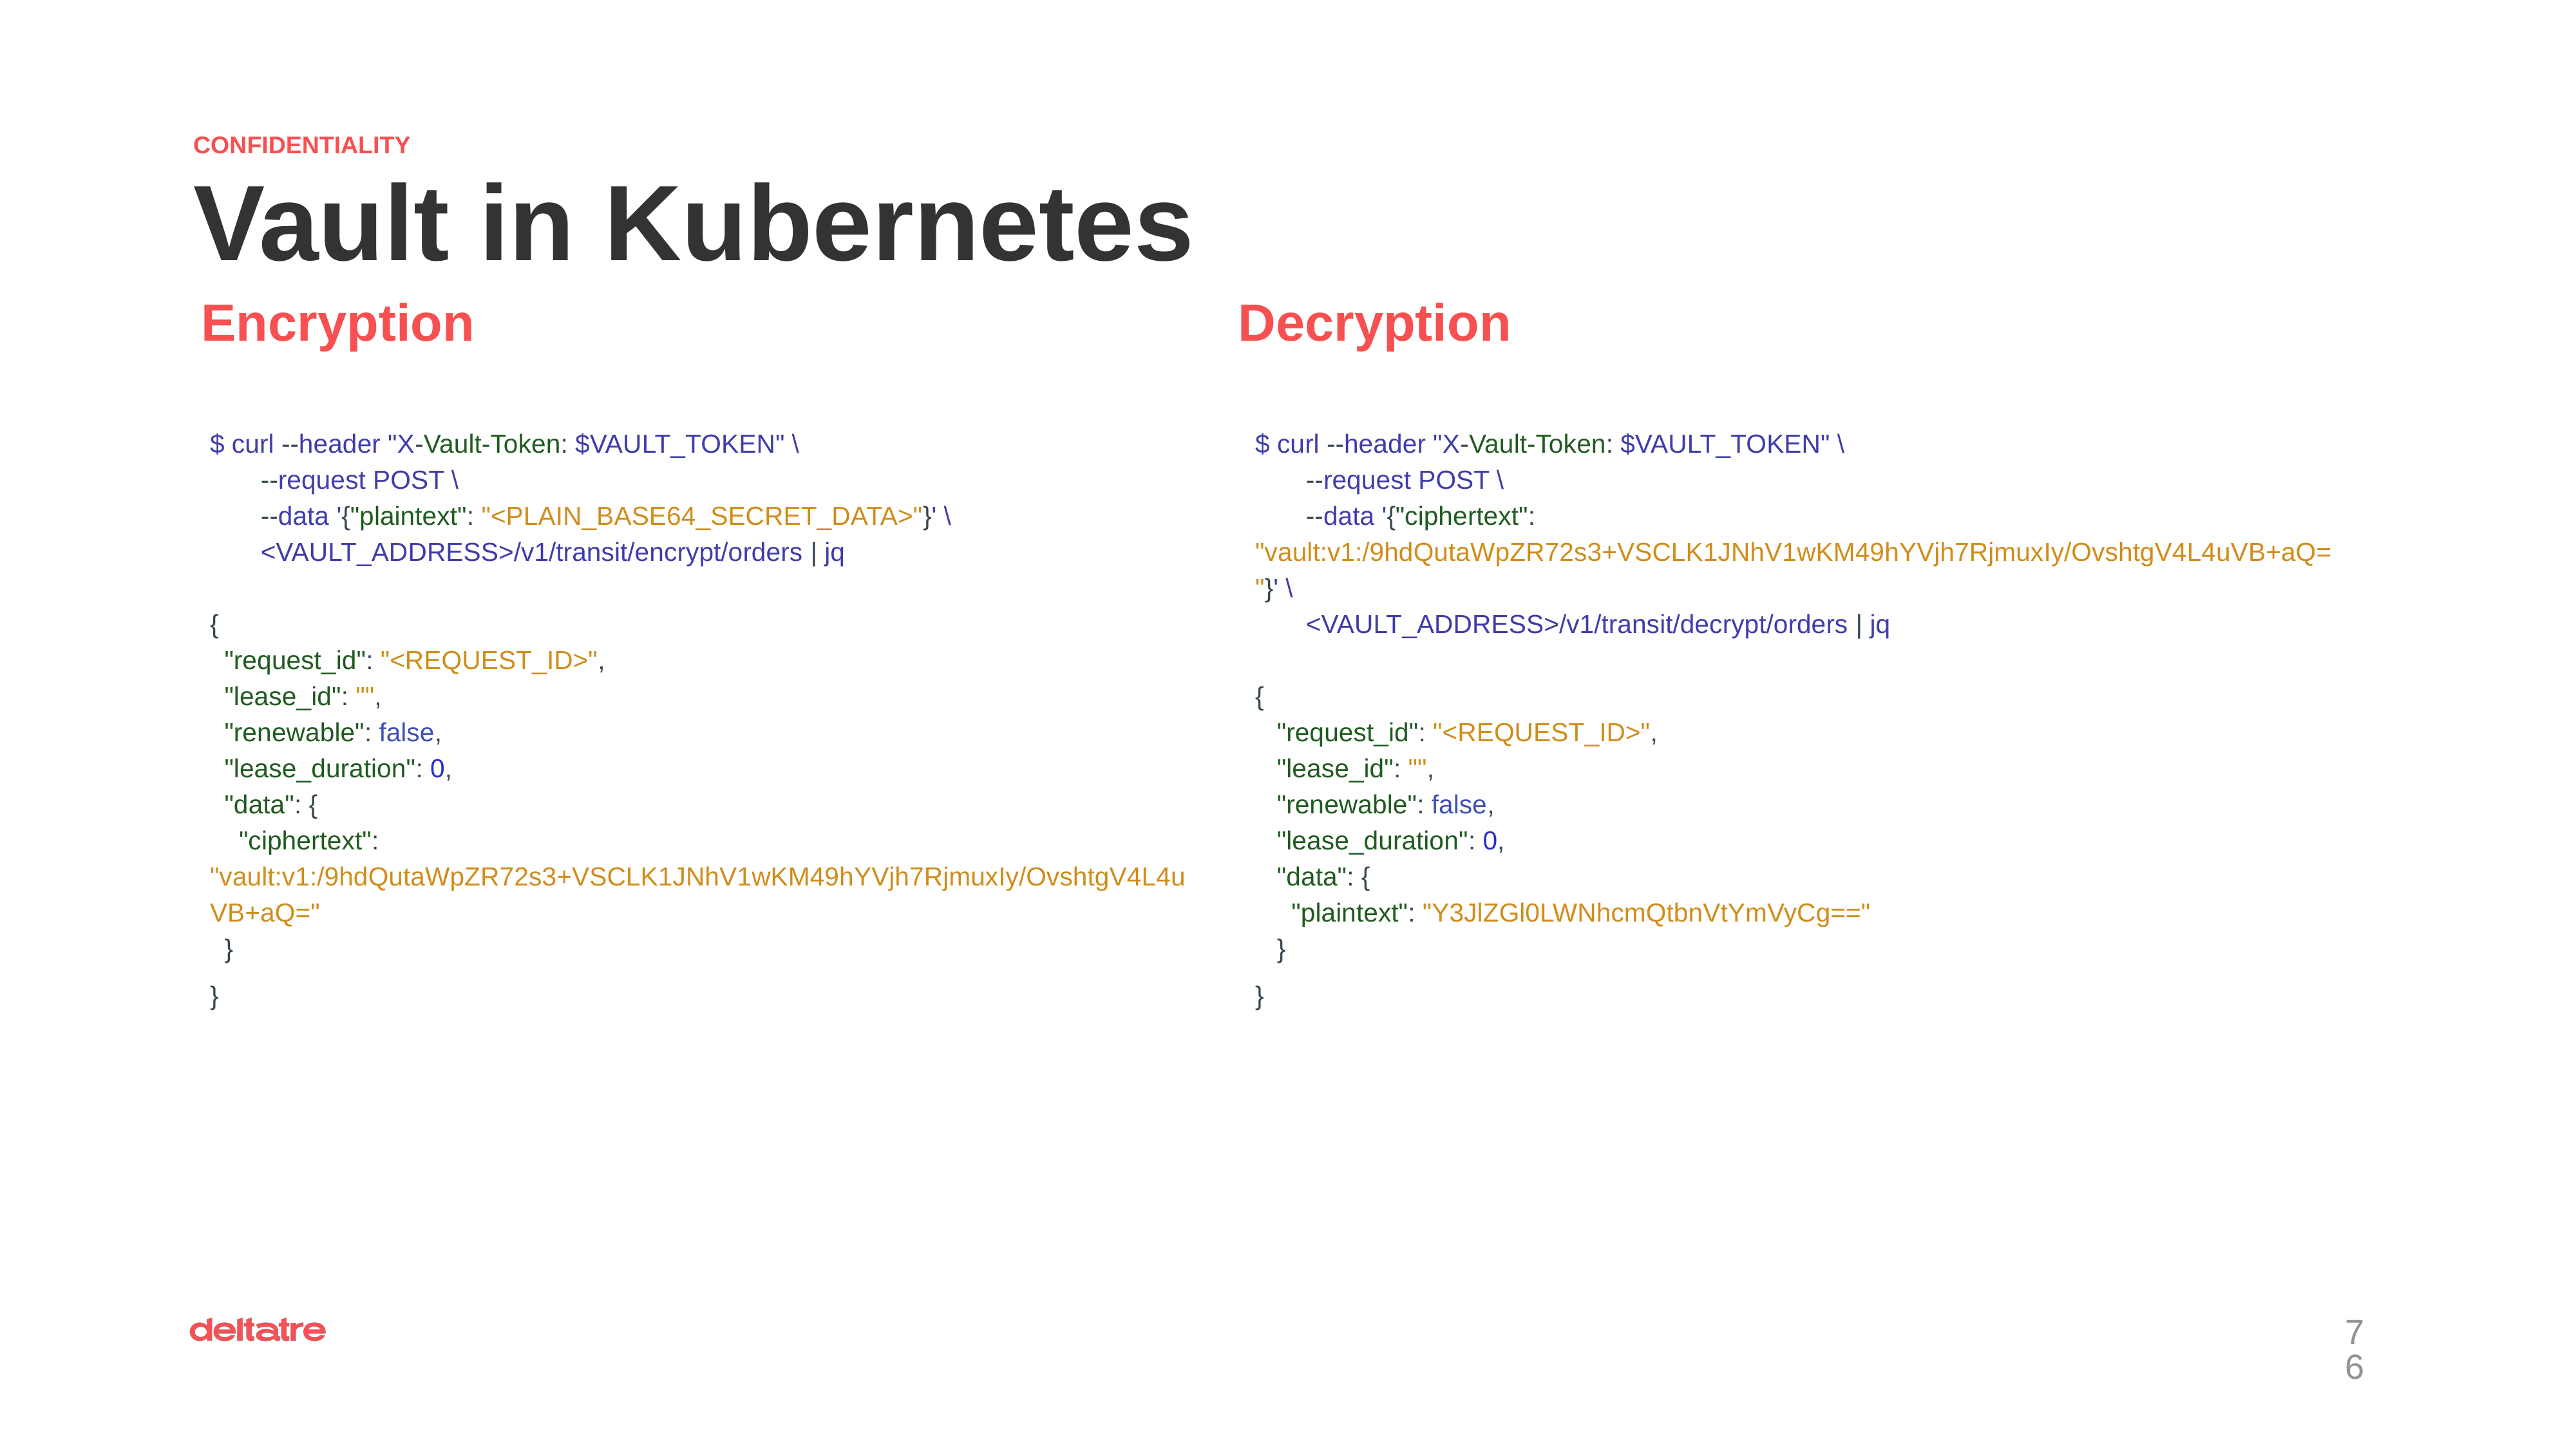

CONFIDENTIALITY
Vault in Kubernetes
Encryption
Decryption

$ curl --header "X-Vault-Token: $VAULT_TOKEN" \
       --request POST \
       --data '{"plaintext": "<PLAIN_BASE64_SECRET_DATA>"}' \
       <VAULT_ADDRESS>/v1/transit/encrypt/orders | jq

{
  "request_id": "<REQUEST_ID>",
  "lease_id": "",
  "renewable": false,
  "lease_duration": 0,
  "data": {
    "ciphertext": "vault:v1:/9hdQutaWpZR72s3+VSCLK1JNhV1wKM49hYVjh7RjmuxIy/OvshtgV4L4uVB+aQ="
  }
}

$ curl --header "X-Vault-Token: $VAULT_TOKEN" \
       --request POST \
       --data '{"ciphertext": "vault:v1:/9hdQutaWpZR72s3+VSCLK1JNhV1wKM49hYVjh7RjmuxIy/OvshtgV4L4uVB+aQ="}' \
       <VAULT_ADDRESS>/v1/transit/decrypt/orders | jq

{
   "request_id": "<REQUEST_ID>",
   "lease_id": "",
   "renewable": false,
   "lease_duration": 0,
   "data": {
     "plaintext": "Y3JlZGl0LWNhcmQtbnVtYmVyCg=="
   }
}

76